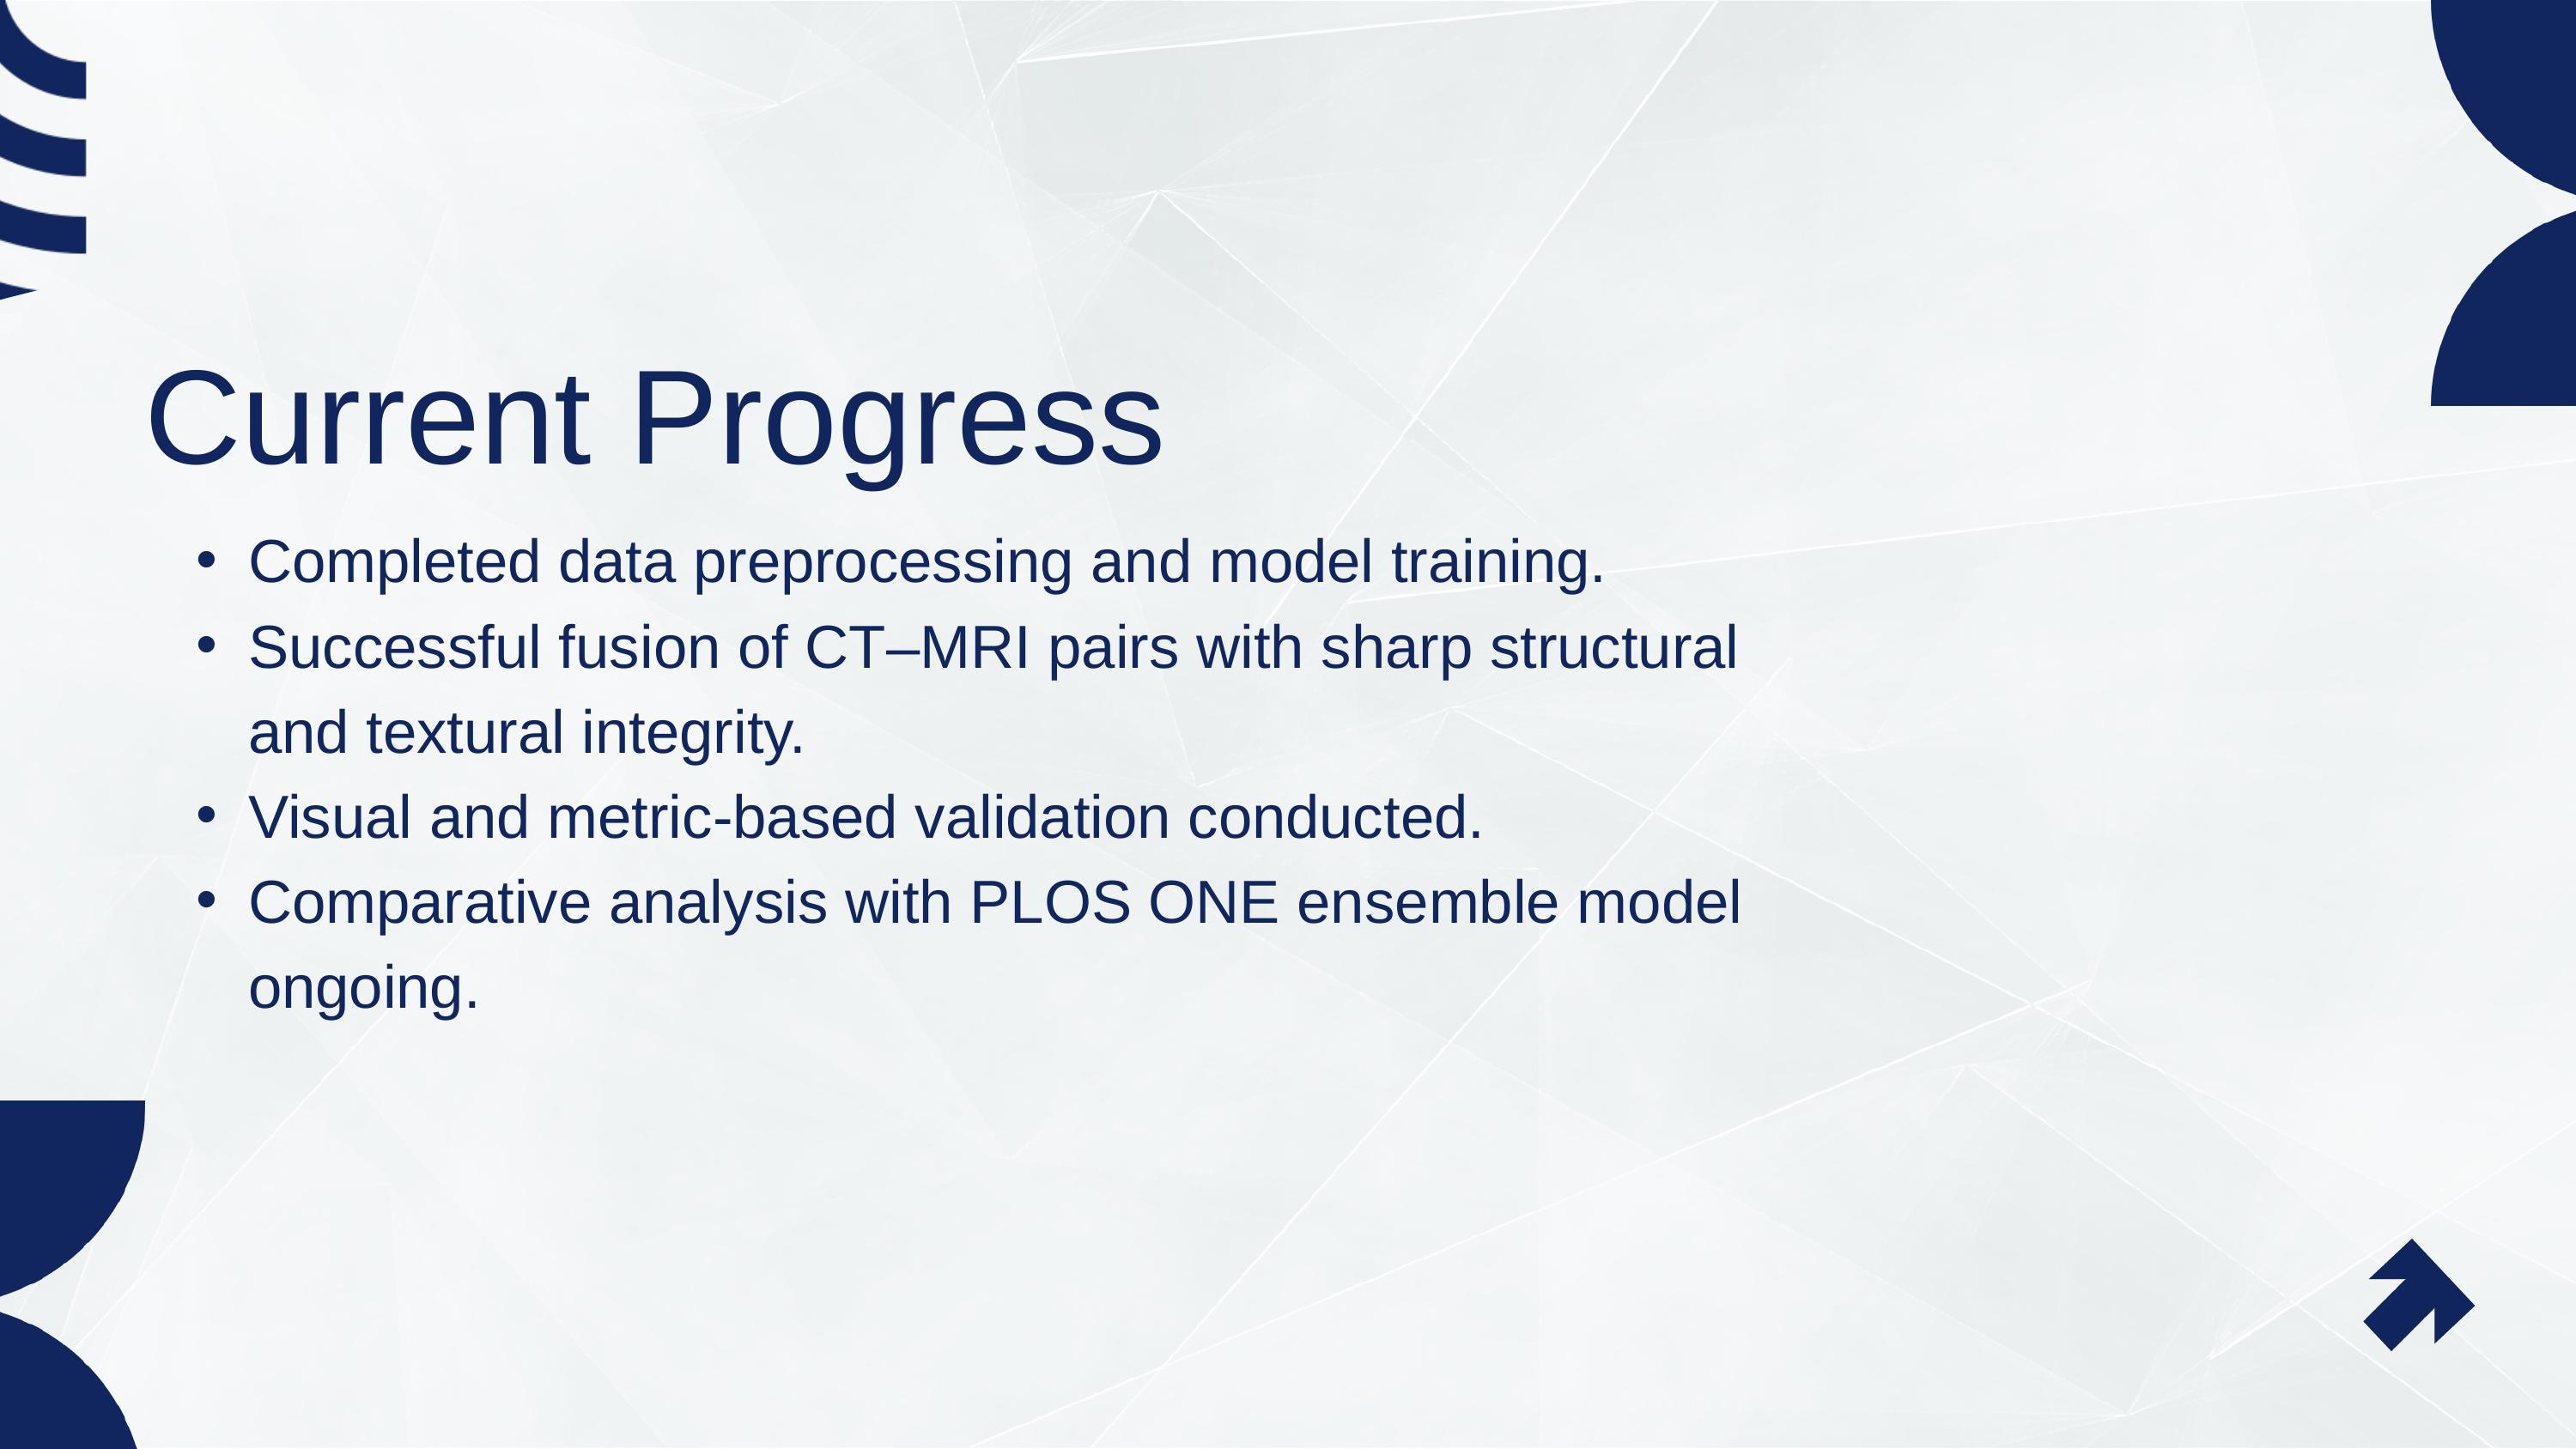

Current Progress
Completed data preprocessing and model training.
Successful fusion of CT–MRI pairs with sharp structural and textural integrity.
Visual and metric-based validation conducted.
Comparative analysis with PLOS ONE ensemble model ongoing.